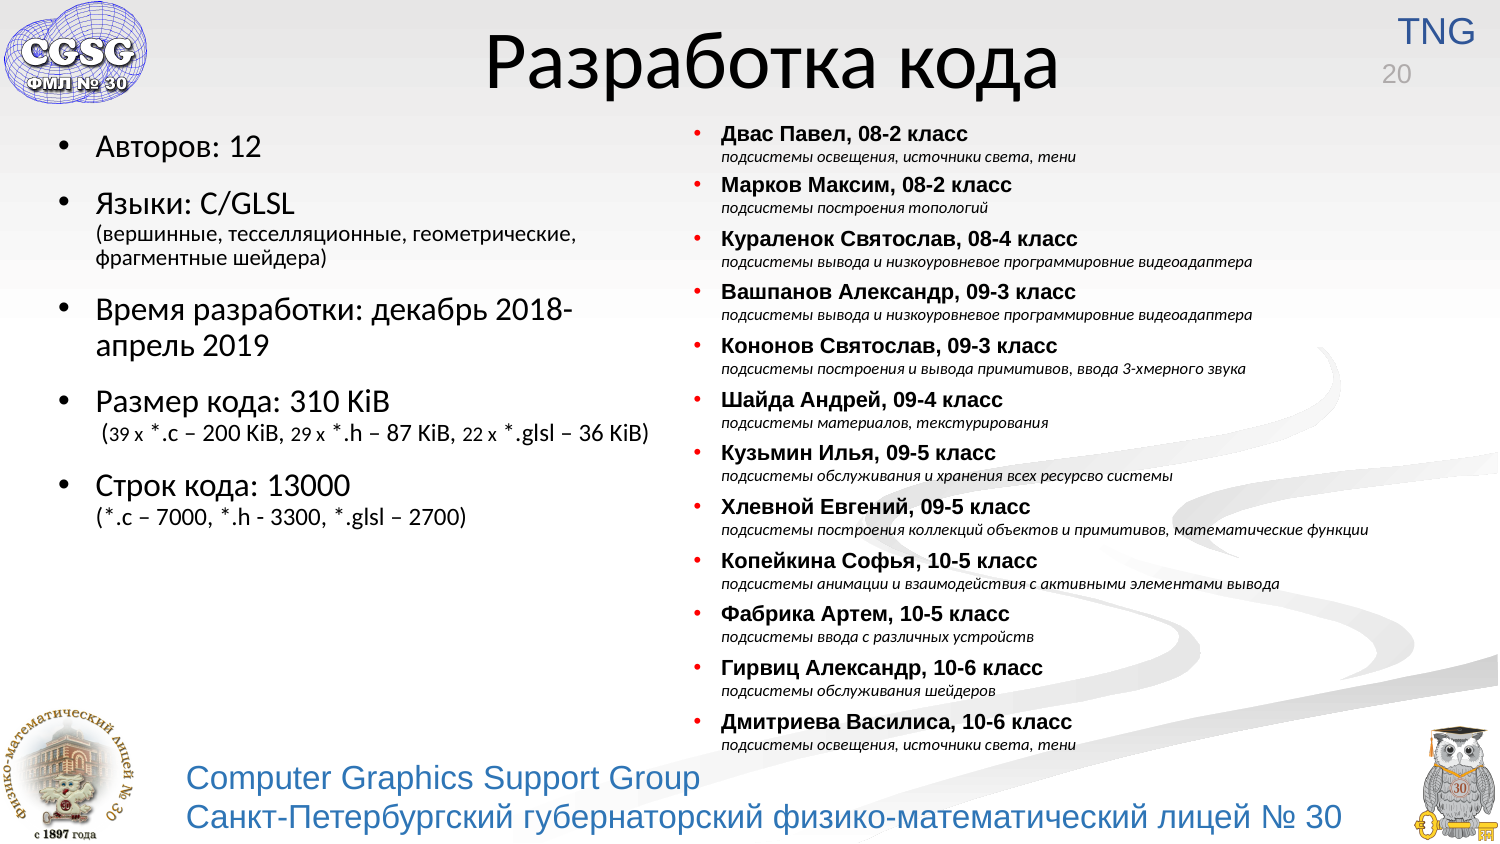

# Разработка кода
Двас Павел, 08-2 класс
подсистемы освещения, источники света, тени

Марков Максим, 08-2 класс
подсистемы построения топологий

Кураленок Святослав, 08-4 класс
подсистемы вывода и низкоуровневое программировние видеоадаптера

Вашпанов Александр, 09-3 класс
подсистемы вывода и низкоуровневое программировние видеоадаптера

Кононов Святослав, 09-3 класс
подсистемы построения и вывода примитивов, ввода 3-хмерного звука

Шайда Андрей, 09-4 класс
подсистемы материалов, текстурирования

Кузьмин Илья, 09-5 класс
подсистемы обслуживания и хранения всех ресурсво системы

Хлевной Евгений, 09-5 класс
подсистемы построения коллекций объектов и примитивов, математические функции

Копейкина Софья, 10-5 класс
подсистемы анимации и взаимодействия с активными элементами вывода

Фабрика Артем, 10-5 класс
подсистемы ввода с различных устройств

Гирвиц Александр, 10-6 класс
подсистемы обслуживания шейдеров

Дмитриева Василиса, 10-6 класс
подсистемы освещения, источники света, тени
Авторов: 12
Языки: С/GLSL
(вершинные, тесселляционные, геометрические, фрагментные шейдера)
Время разработки: декабрь 2018-апрель 2019
Размер кода: 310 KiB
 (39 x *.c – 200 KiB, 29 x *.h – 87 KiB, 22 x *.glsl – 36 KiB)
Строк кода: 13000
(*.c – 7000, *.h - 3300, *.glsl – 2700)